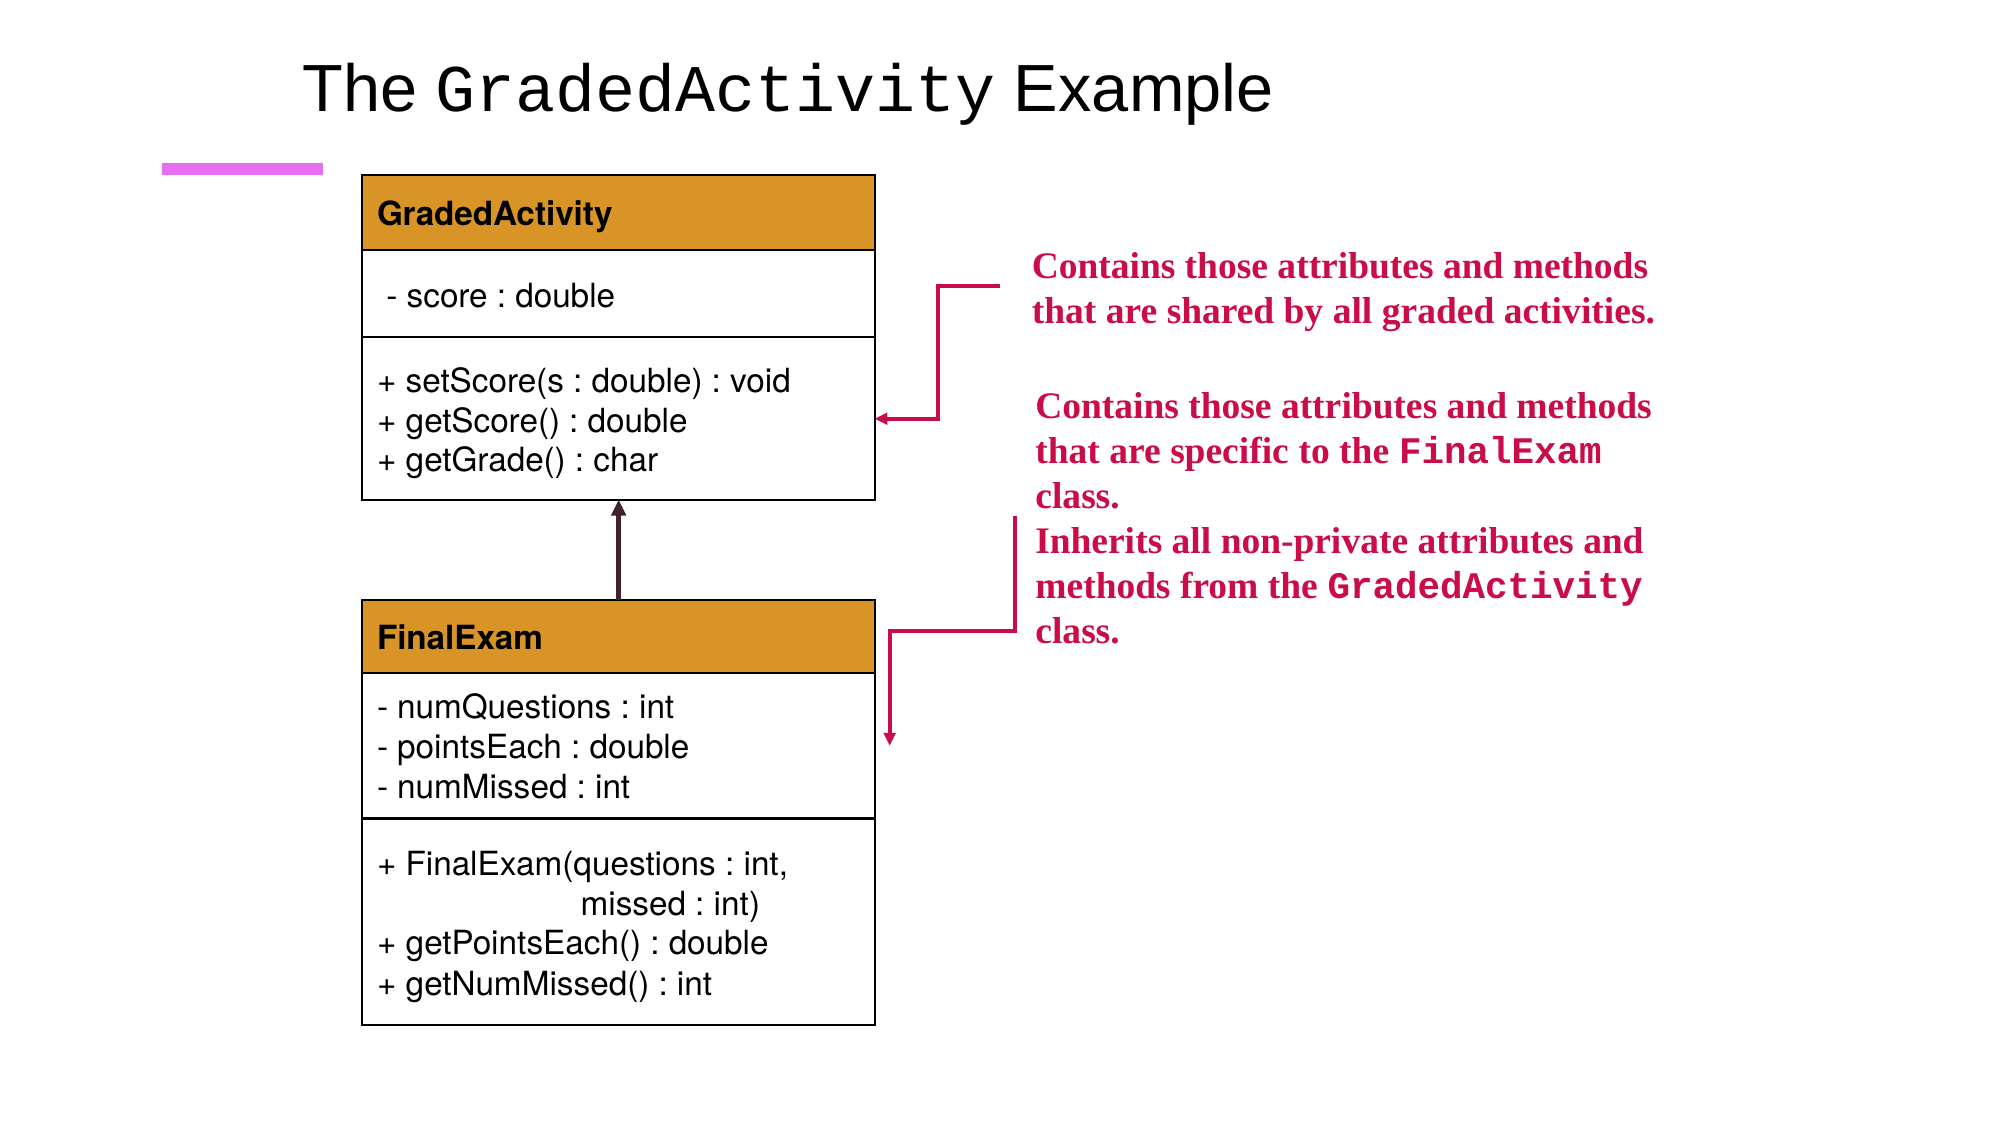

The GradedActivity Example
GradedActivity
 - score : double
+ setScore(s : double) : void
+ getScore() : double
+ getGrade() : char
Contains those attributes and methods that are shared by all graded activities.
Contains those attributes and methods that are specific to the FinalExam class.
Inherits all non-private attributes and methods from the GradedActivity class.
FinalExam
- numQuestions : int
- pointsEach : double
- numMissed : int
+ FinalExam(questions : int,
                      missed : int)
+ getPointsEach() : double
+ getNumMissed() : int